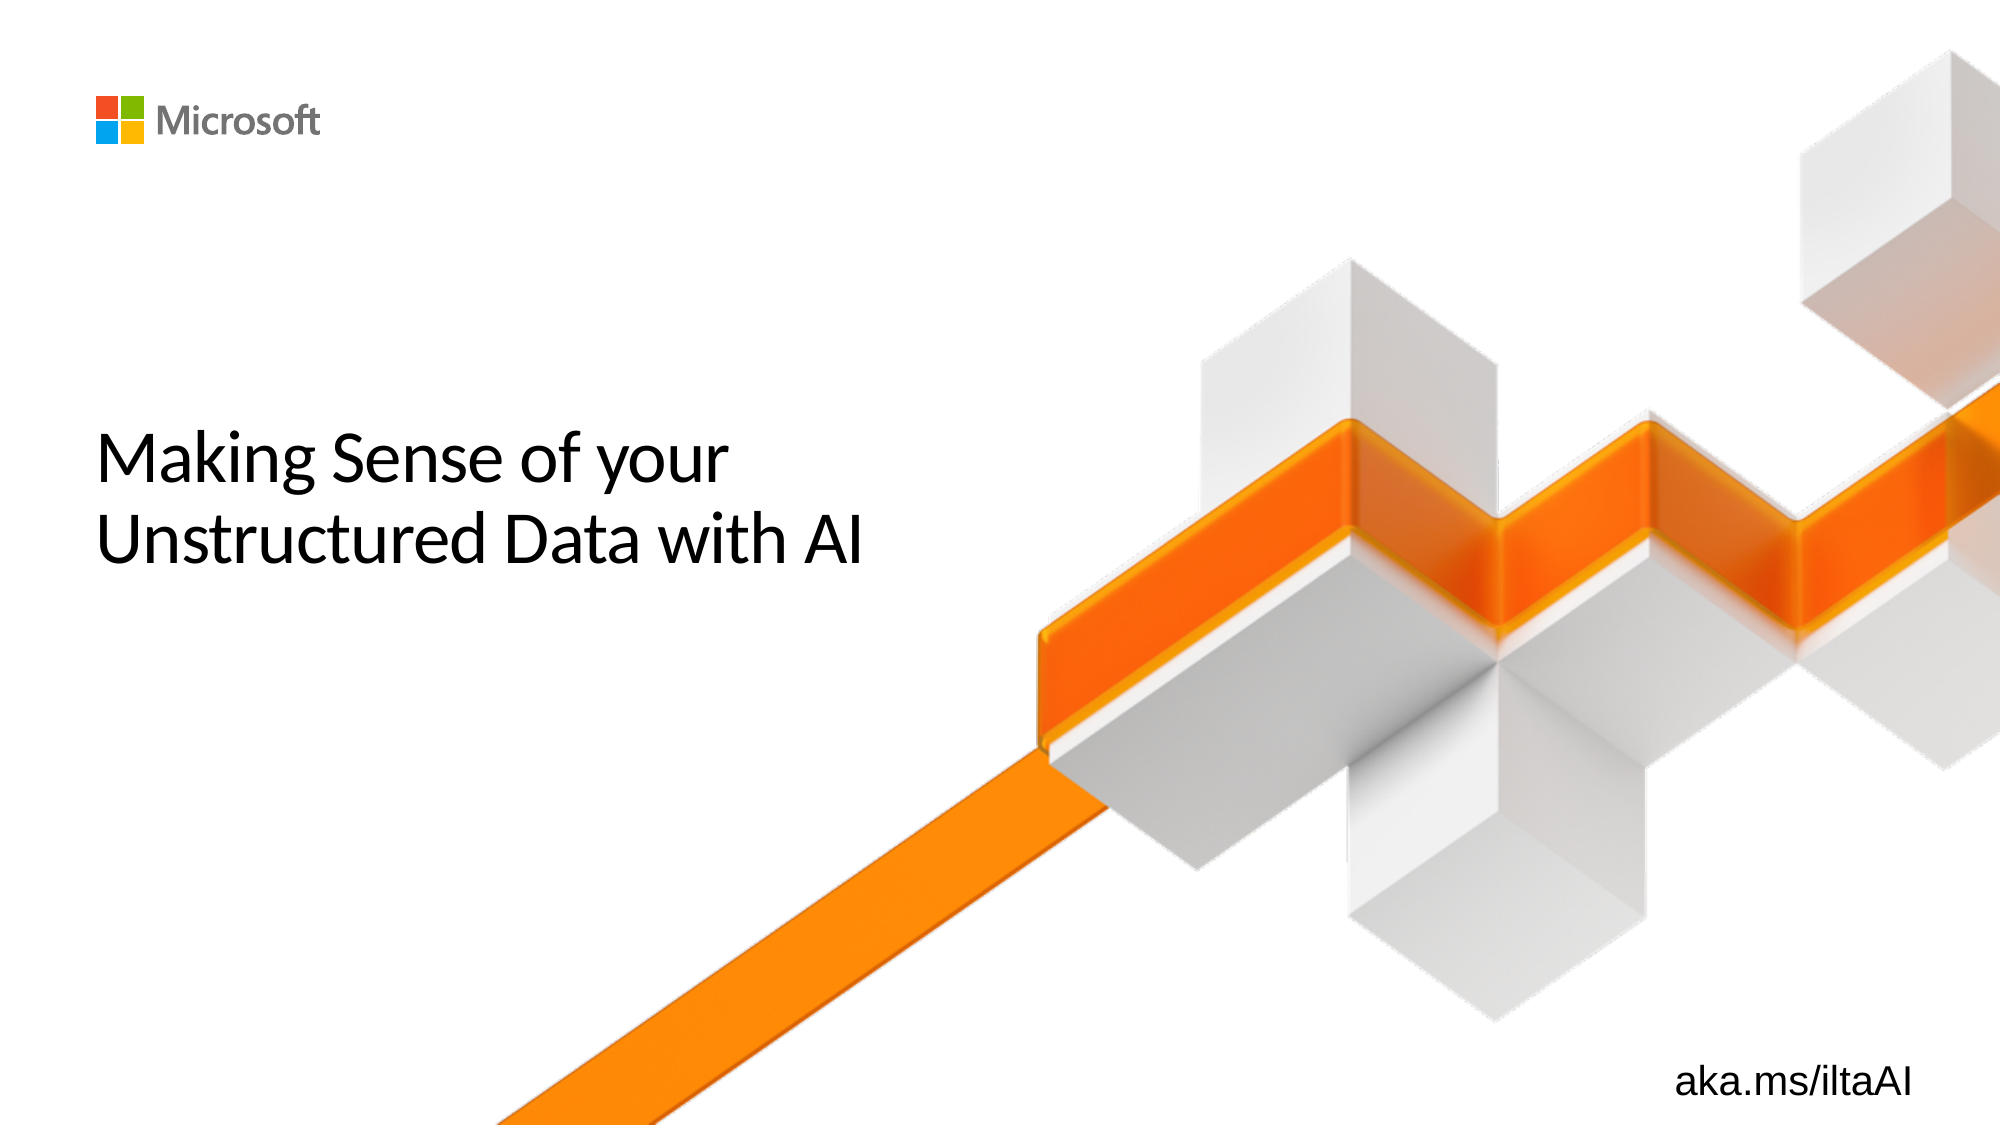

# Making Sense of your Unstructured Data with AI
aka.ms/iltaAI